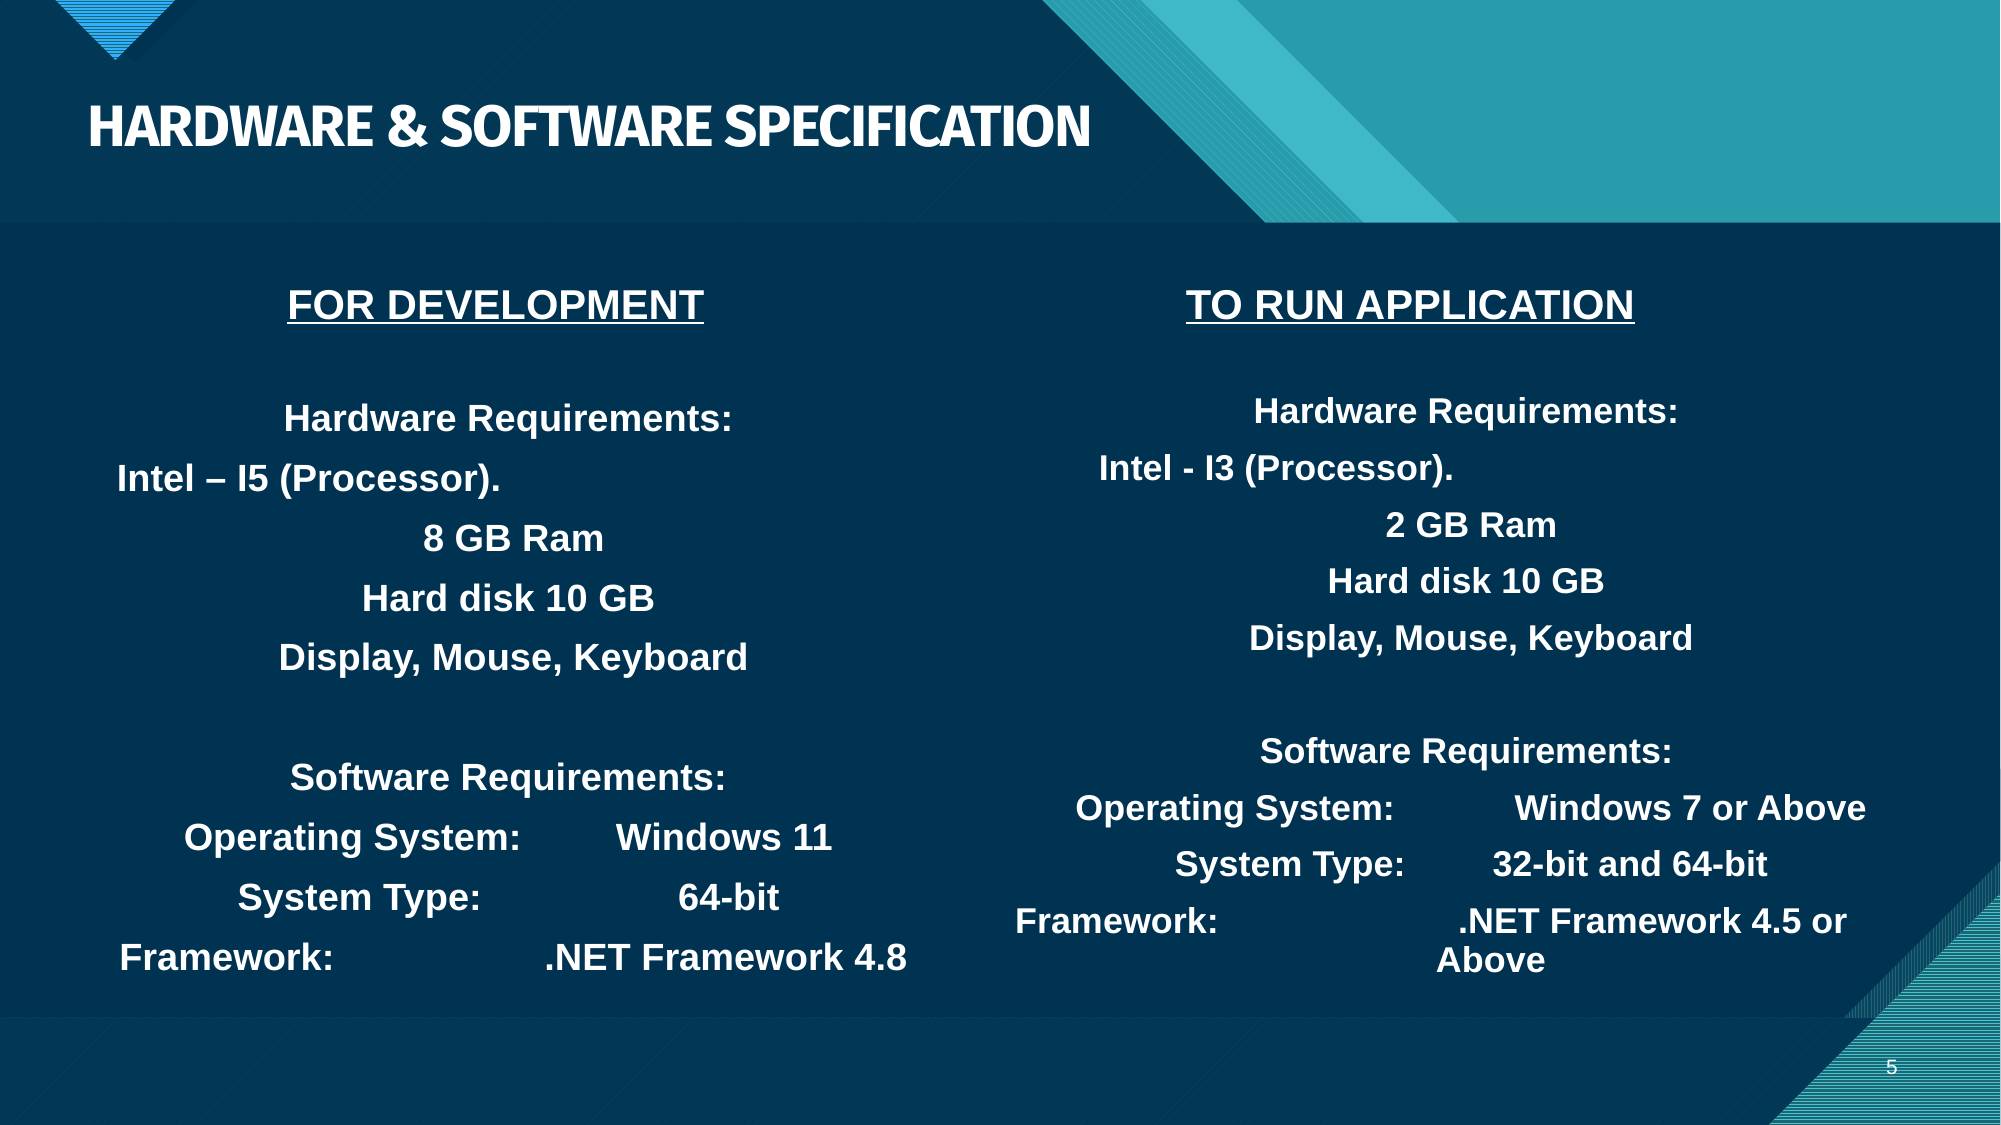

# HARDWARE & SOFTWARE SPECIFICATION
FOR DEVELOPMENT
TO RUN APPLICATION
Hardware Requirements:
Intel - I3 (Processor).
2 GB Ram
Hard disk 10 GB
Display, Mouse, Keyboard

Software Requirements:
Operating System:            Windows 7 or Above
System Type: 		      32-bit and 64-bit
Framework:                        .NET Framework 4.5 or 				      Above
Hardware Requirements:
Intel – I5 (Processor).
8 GB Ram
Hard disk 10 GB
Display, Mouse, Keyboard

Software Requirements:
Operating System:         Windows 11
System Type: 	                64-bit
Framework:                    .NET Framework 4.8

5